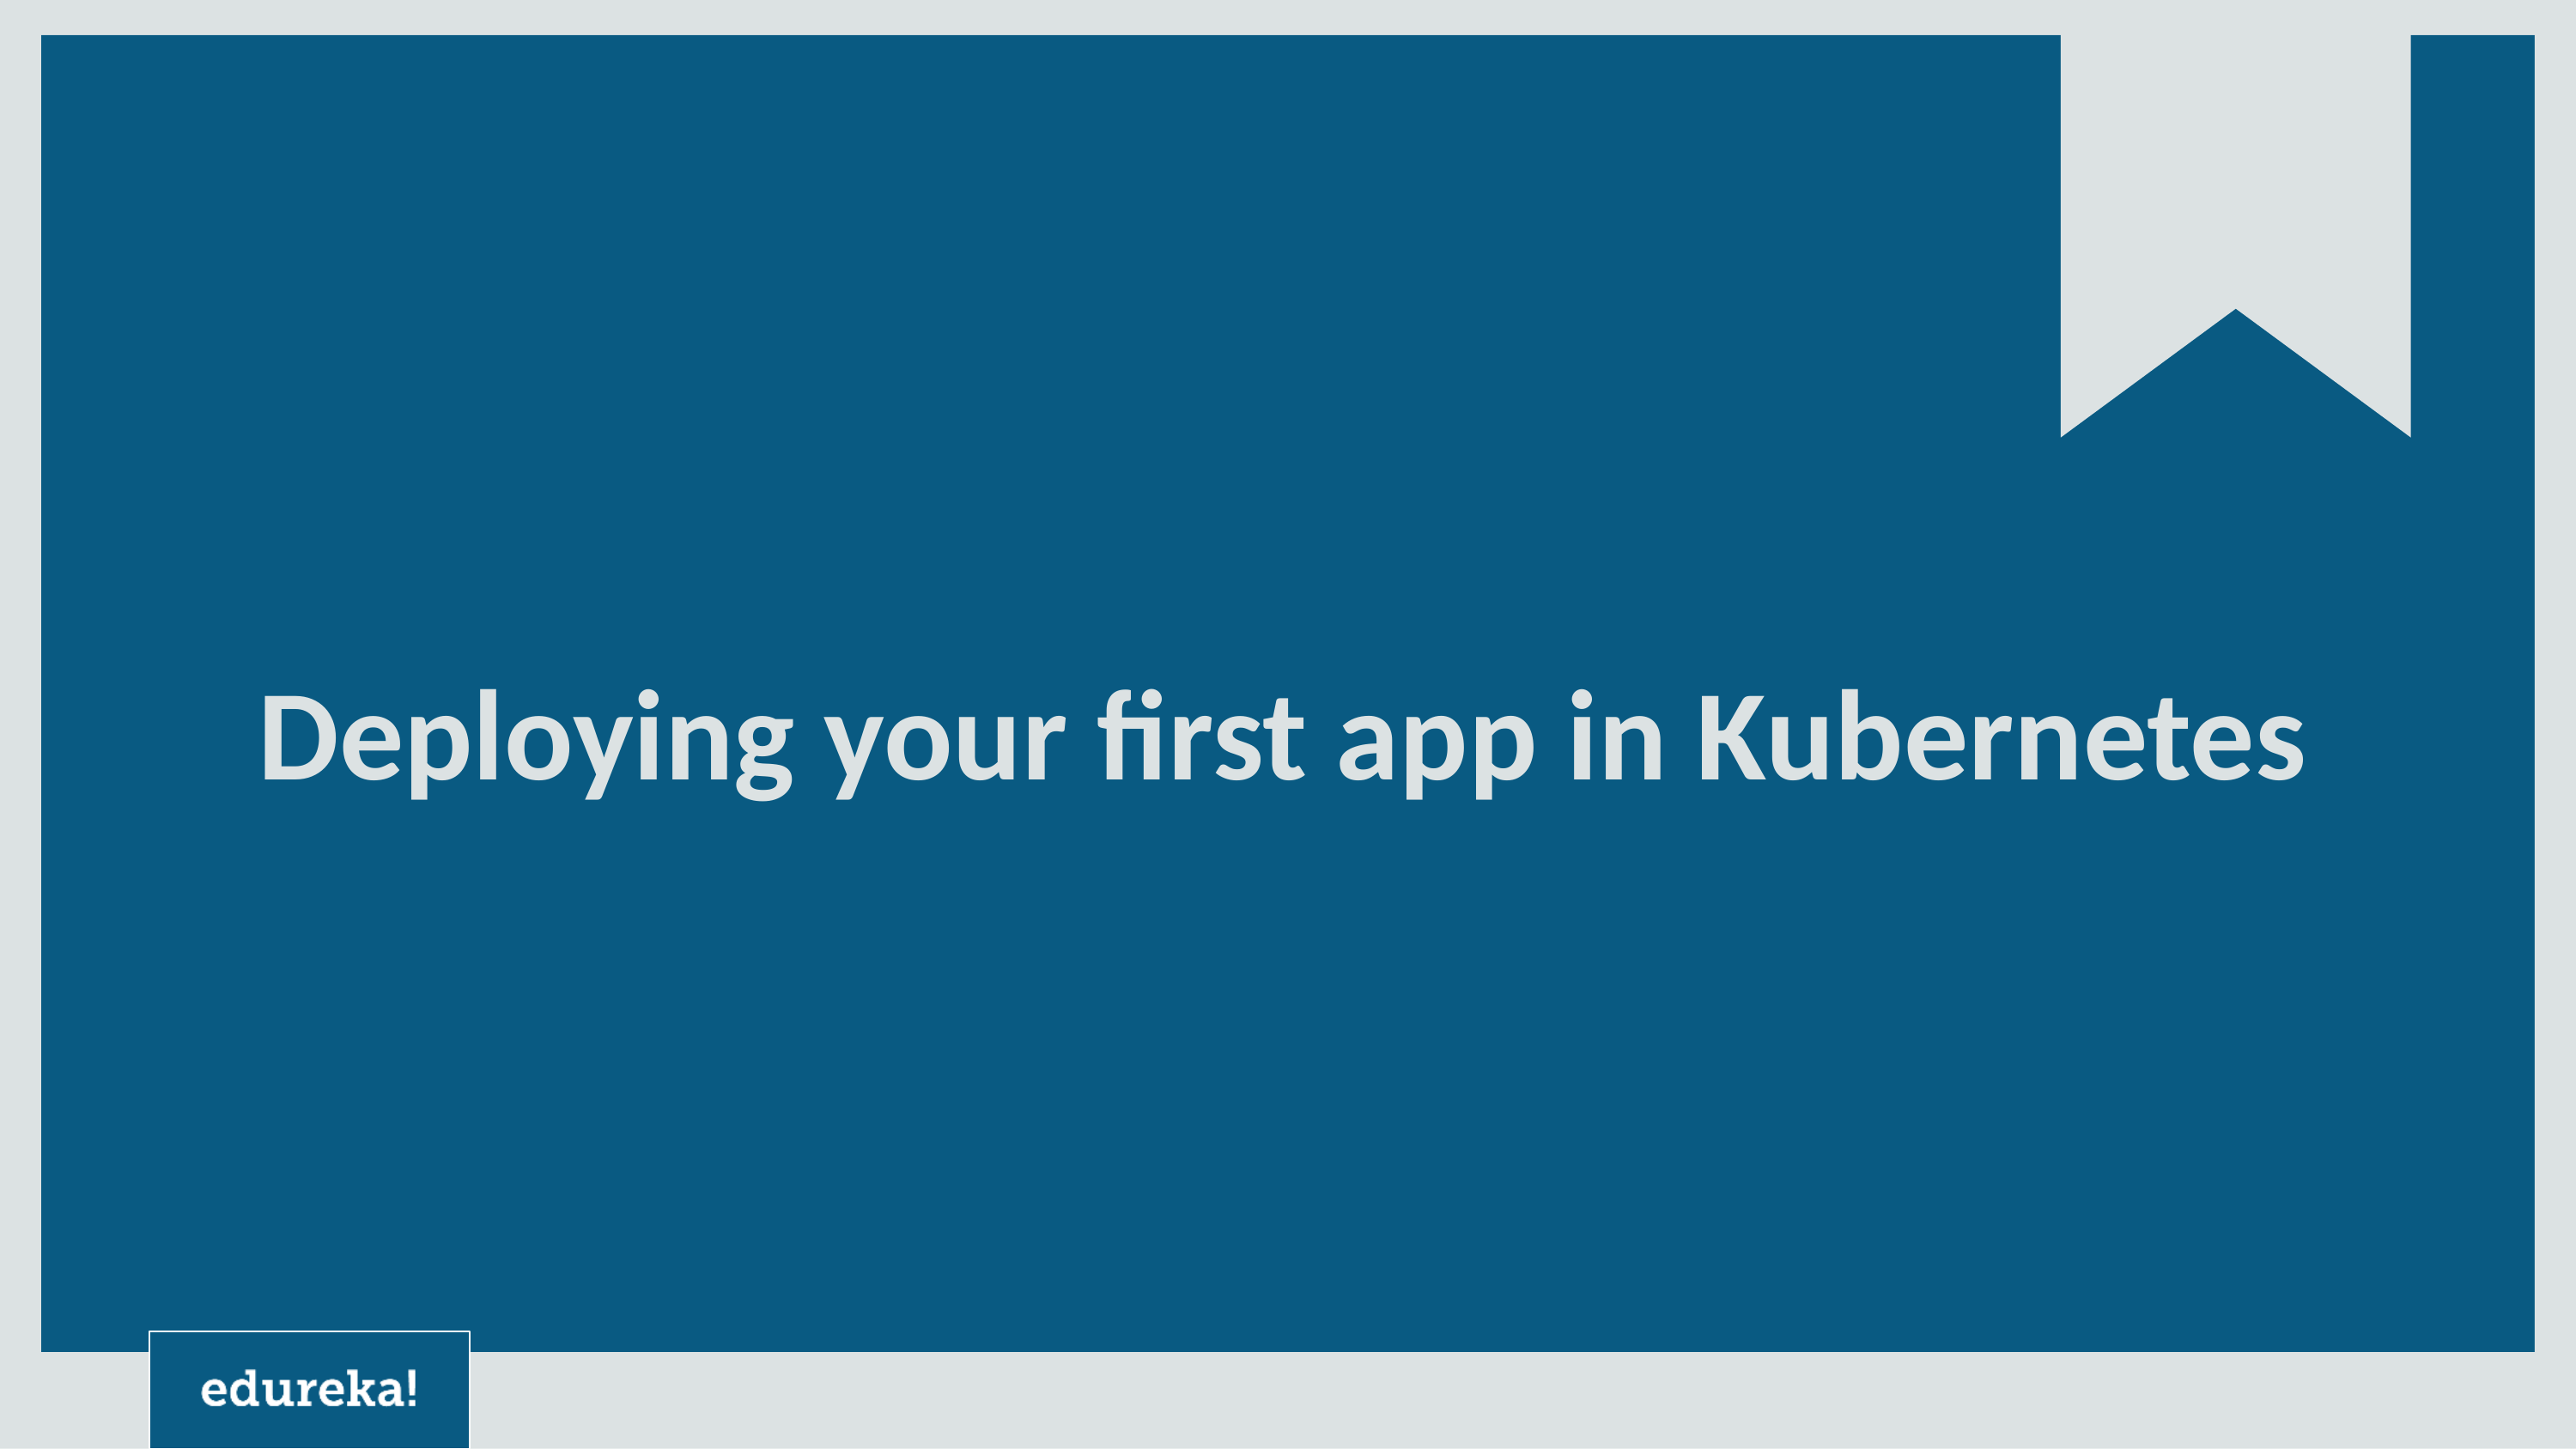

# Deploying your first app in Kubernetes